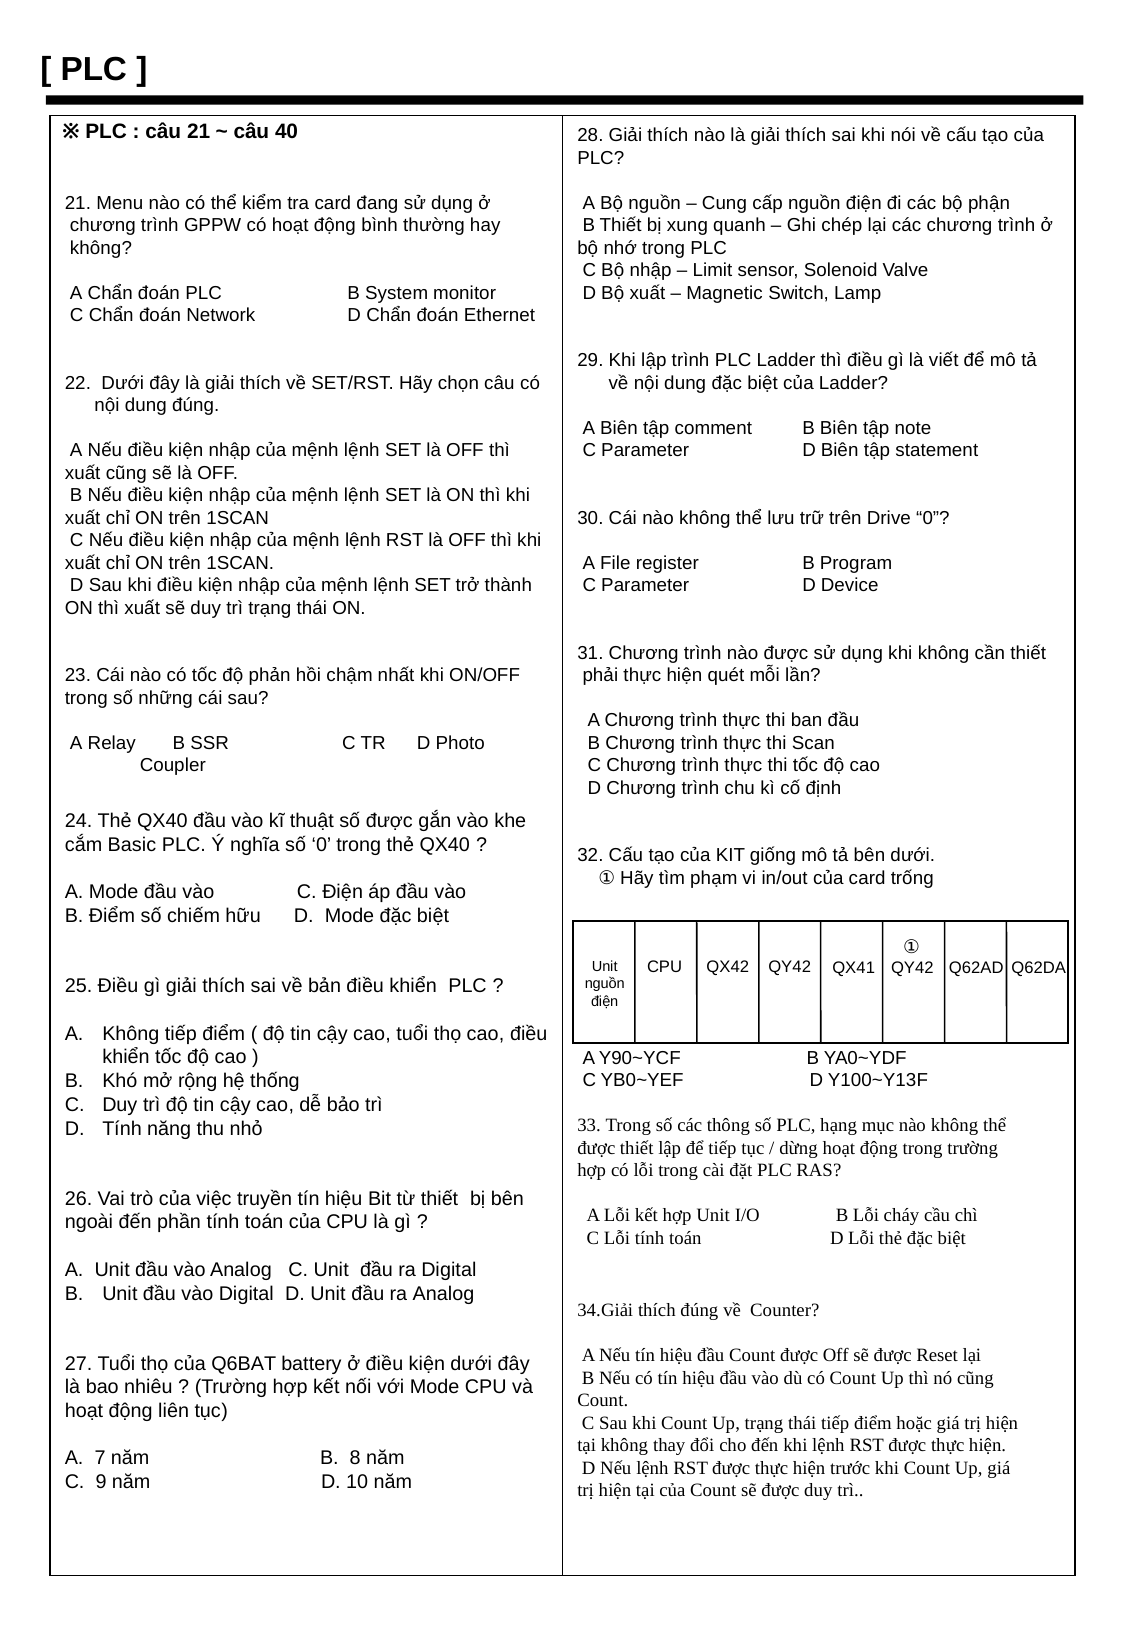

[ PLC ]

※ PLC : câu 21 ~ câu 40

21. Menu nào có thể kiểm tra card đang sử dụng ở
 chương trình GPPW có hoạt động bình thường hay
 không?

 A Chẩn đoán PLC 	           B System monitor
 C Chẩn đoán Network	           D Chẩn đoán Ethernet

22.  Dưới đây là giải thích về SET/RST. Hãy chọn câu có nội dung đúng.

 A Nếu điều kiện nhập của mệnh lệnh SET là OFF thì
xuất cũng sẽ là OFF.
 B Nếu điều kiện nhập của mệnh lệnh SET là ON thì khi
xuất chỉ ON trên 1SCAN
 C Nếu điều kiện nhập của mệnh lệnh RST là OFF thì khi
xuất chỉ ON trên 1SCAN.
 D Sau khi điều kiện nhập của mệnh lệnh SET trở thành
ON thì xuất sẽ duy trì trạng thái ON.

23. Cái nào có tốc độ phản hồi chậm nhất khi ON/OFF
trong số những cái sau?

 A Relay       B SSR	          C TR      D Photo Coupler

28. Giải thích nào là giải thích sai khi nói về cấu tạo của
PLC?

 A Bộ nguồn – Cung cấp nguồn điện đi các bộ phận
 B Thiết bị xung quanh – Ghi chép lại các chương trình ở
bộ nhớ trong PLC
 C Bộ nhập – Limit sensor, Solenoid Valve
 D Bộ xuất – Magnetic Switch, Lamp

29. Khi lập trình PLC Ladder thì điều gì là viết để mô tả về nội dung đặc biệt của Ladder?

 A Biên tập comment	B Biên tập note
 C Parameter	D Biên tập statement

30. Cái nào không thể lưu trữ trên Drive “0”?

 A File register	B Program
 C Parameter	D Device

31. Chương trình nào được sử dụng khi không cần thiết
 phải thực hiện quét mỗi lần?

  A Chương trình thực thi ban đầu
  B Chương trình thực thi Scan
  C Chương trình thực thi tốc độ cao
  D Chương trình chu kì cố định

32. Cấu tạo của KIT giống mô tả bên dưới.
    ① Hãy tìm phạm vi in/out của card trống

 A Y90~YCF                        B YA0~YDF
 C YB0~YEF                        D Y100~Y13F

33. Trong số các thông số PLC, hạng mục nào không thể
được thiết lập để tiếp tục / dừng hoạt động trong trường
hợp có lỗi trong cài đặt PLC RAS?

  A Lỗi kết hợp Unit I/O                B Lỗi cháy cầu chì
  C Lỗi tính toán                           D Lỗi thẻ đặc biệt

34.Giải thích đúng về  Counter?

 A Nếu tín hiệu đầu Count được Off sẽ được Reset lại
 B Nếu có tín hiệu đầu vào dù có Count Up thì nó cũng
Count.
 C Sau khi Count Up, trạng thái tiếp điểm hoặc giá trị hiện
tại không thay đổi cho đến khi lệnh RST được thực hiện.
 D Nếu lệnh RST được thực hiện trước khi Count Up, giá
trị hiện tại của Count sẽ được duy trì..

24. Thẻ QX40 đầu vào kĩ thuật số được gắn vào khe cắm Basic PLC. Ý nghĩa số ‘0’ trong thẻ QX40 ?

A. Mode đầu vào               C. Điện áp đầu vào
B. Điểm số chiếm hữu      D.  Mode đặc biệt

25. Điều gì giải thích sai về bản điều khiển  PLC ?

Không tiếp điểm ( độ tin cậy cao, tuổi thọ cao, điều khiển tốc độ cao )
Khó mở rộng hệ thống
Duy trì độ tin cậy cao, dễ bảo trì
Tính năng thu nhỏ

26. Vai trò của việc truyền tín hiệu Bit từ thiết  bị bên ngoài đến phần tính toán của CPU là gì ?

A.  Unit đầu vào Analog   C. Unit  đầu ra Digital
Unit đầu vào Digital  D. Unit đầu ra Analog

27. Tuổi thọ của Q6BAT battery ở điều kiện dưới đây là bao nhiêu ? (Trường hợp kết nối với Mode CPU và hoạt động liên tục)

A.  7 năm                               B.  8 năm
C.  9 năm                               D. 10 năm

①
CPU
QX42
QY42
Unit nguồn điện
Q62AD
Q62DA
QX41
QY42